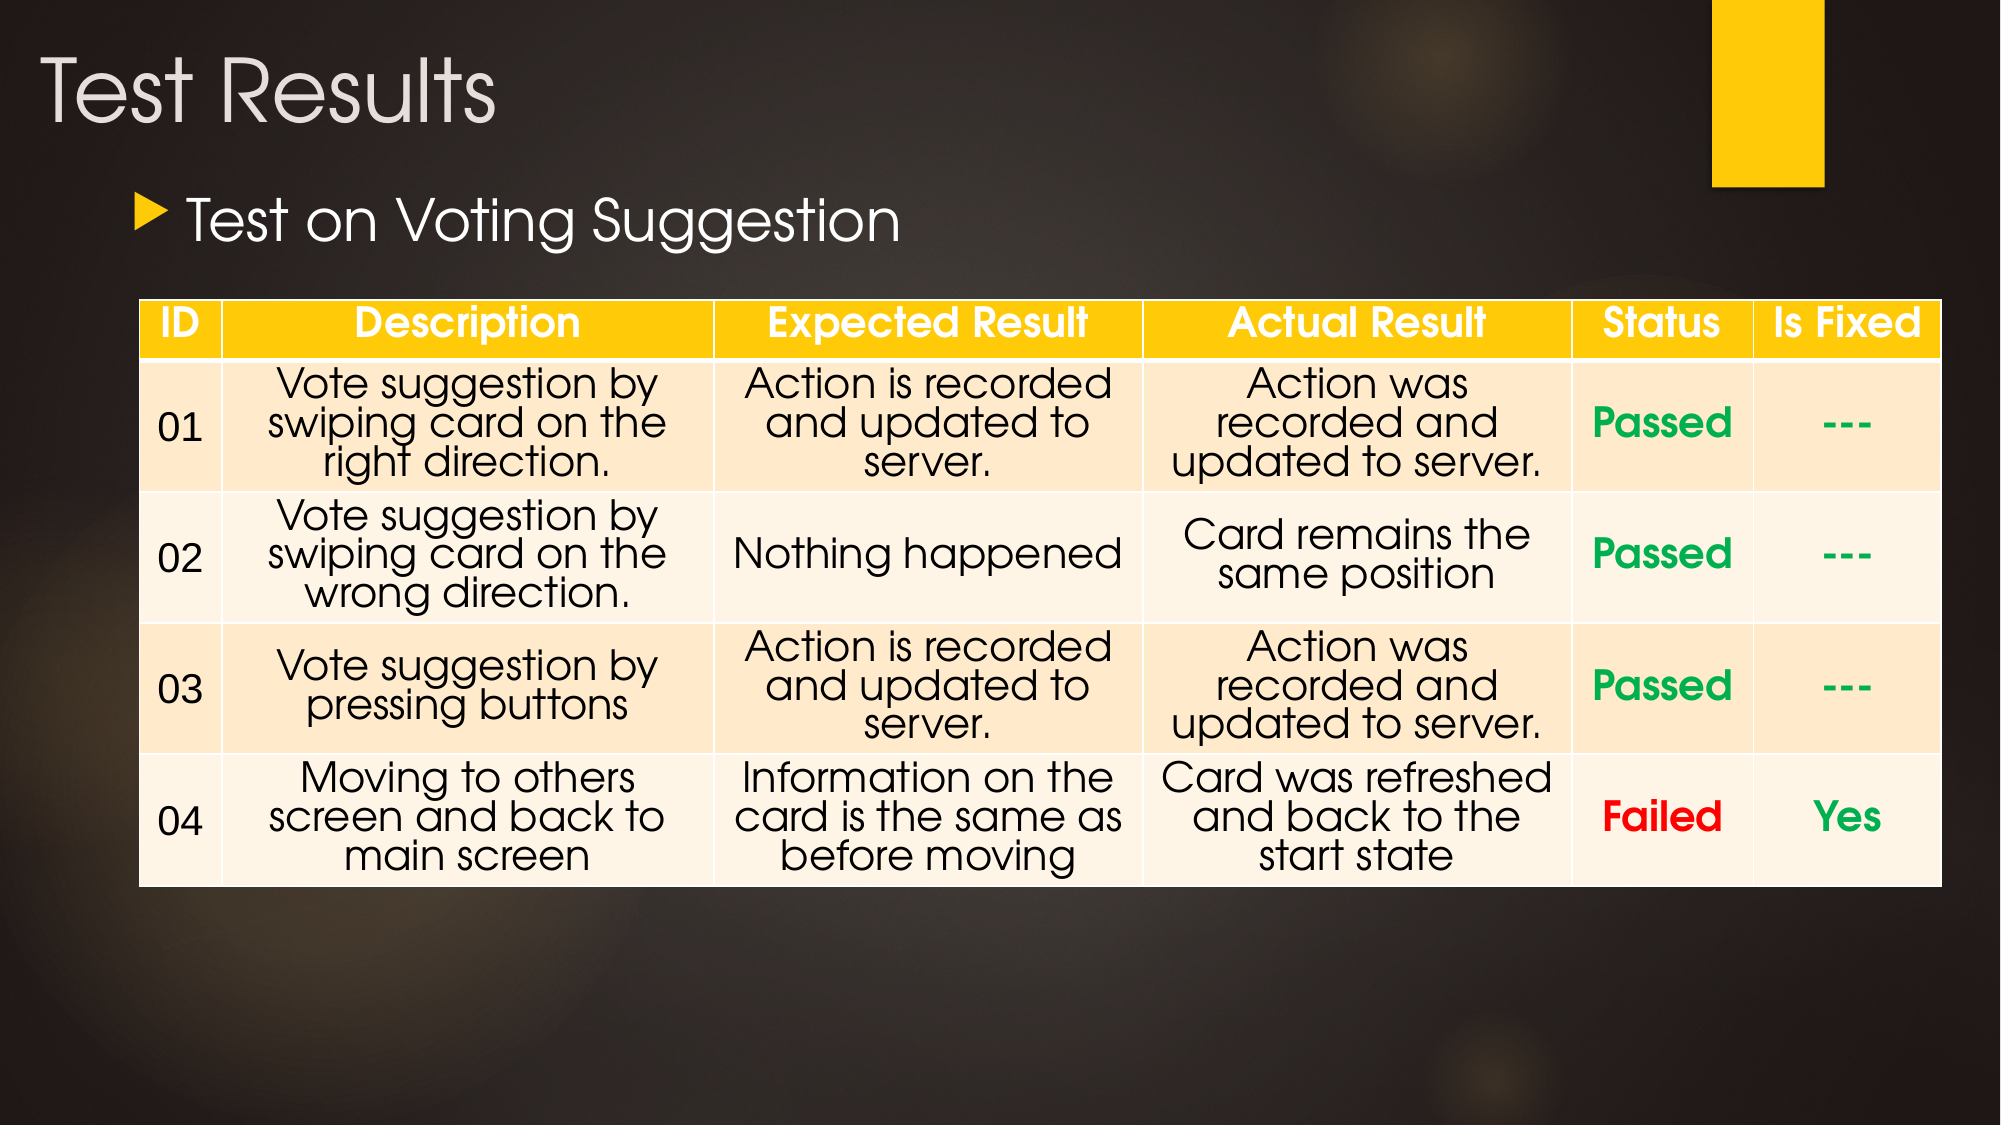

# Test Results
Test on Voting Suggestion
| ID | Description | Expected Result | Actual Result | Status | Is Fixed |
| --- | --- | --- | --- | --- | --- |
| 01 | Vote suggestion by swiping card on the right direction. | Action is recorded and updated to server. | Action was recorded and updated to server. | Passed | --- |
| 02 | Vote suggestion by swiping card on the wrong direction. | Nothing happened | Card remains the same position | Passed | --- |
| 03 | Vote suggestion by pressing buttons | Action is recorded and updated to server. | Action was recorded and updated to server. | Passed | --- |
| 04 | Moving to others screen and back to main screen | Information on the card is the same as before moving | Card was refreshed and back to the start state | Failed | Yes |